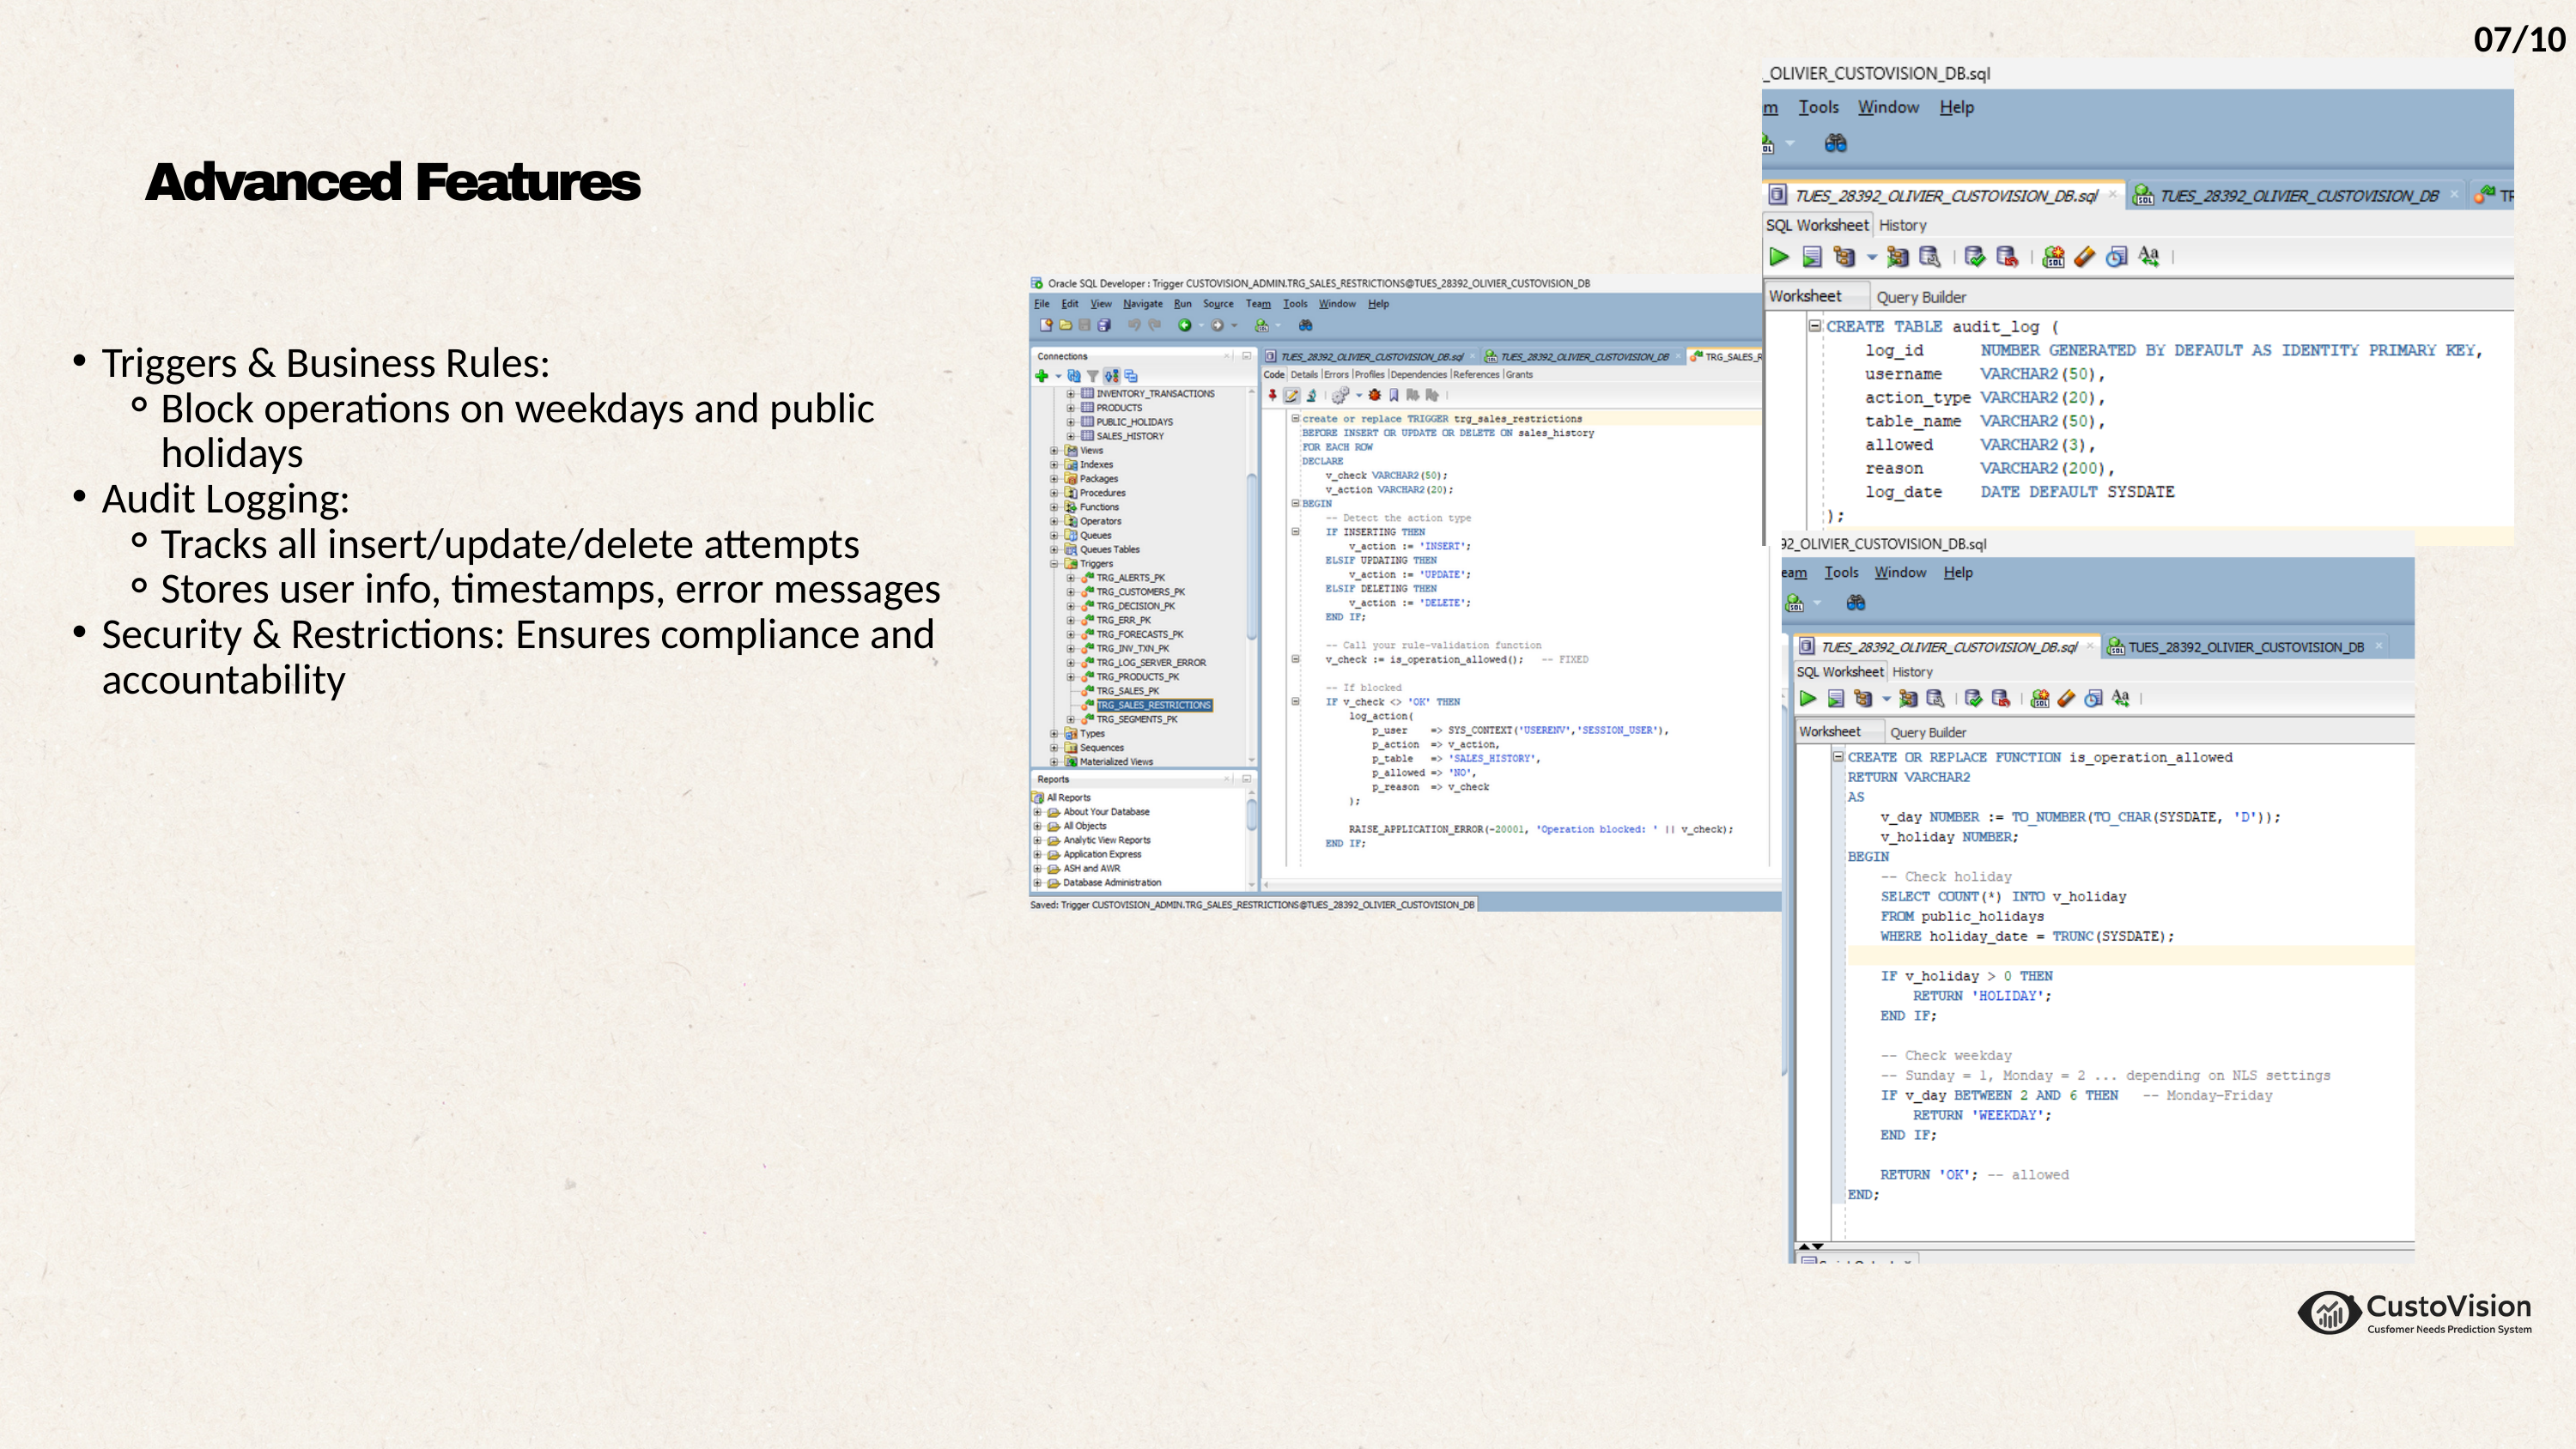

07/10

Advanced Features

Triggers & Business Rules:
Block operations on weekdays and public holidays
Audit Logging:
Tracks all insert/update/delete attempts
Stores user info, timestamps, error messages
Security & Restrictions: Ensures compliance and accountability